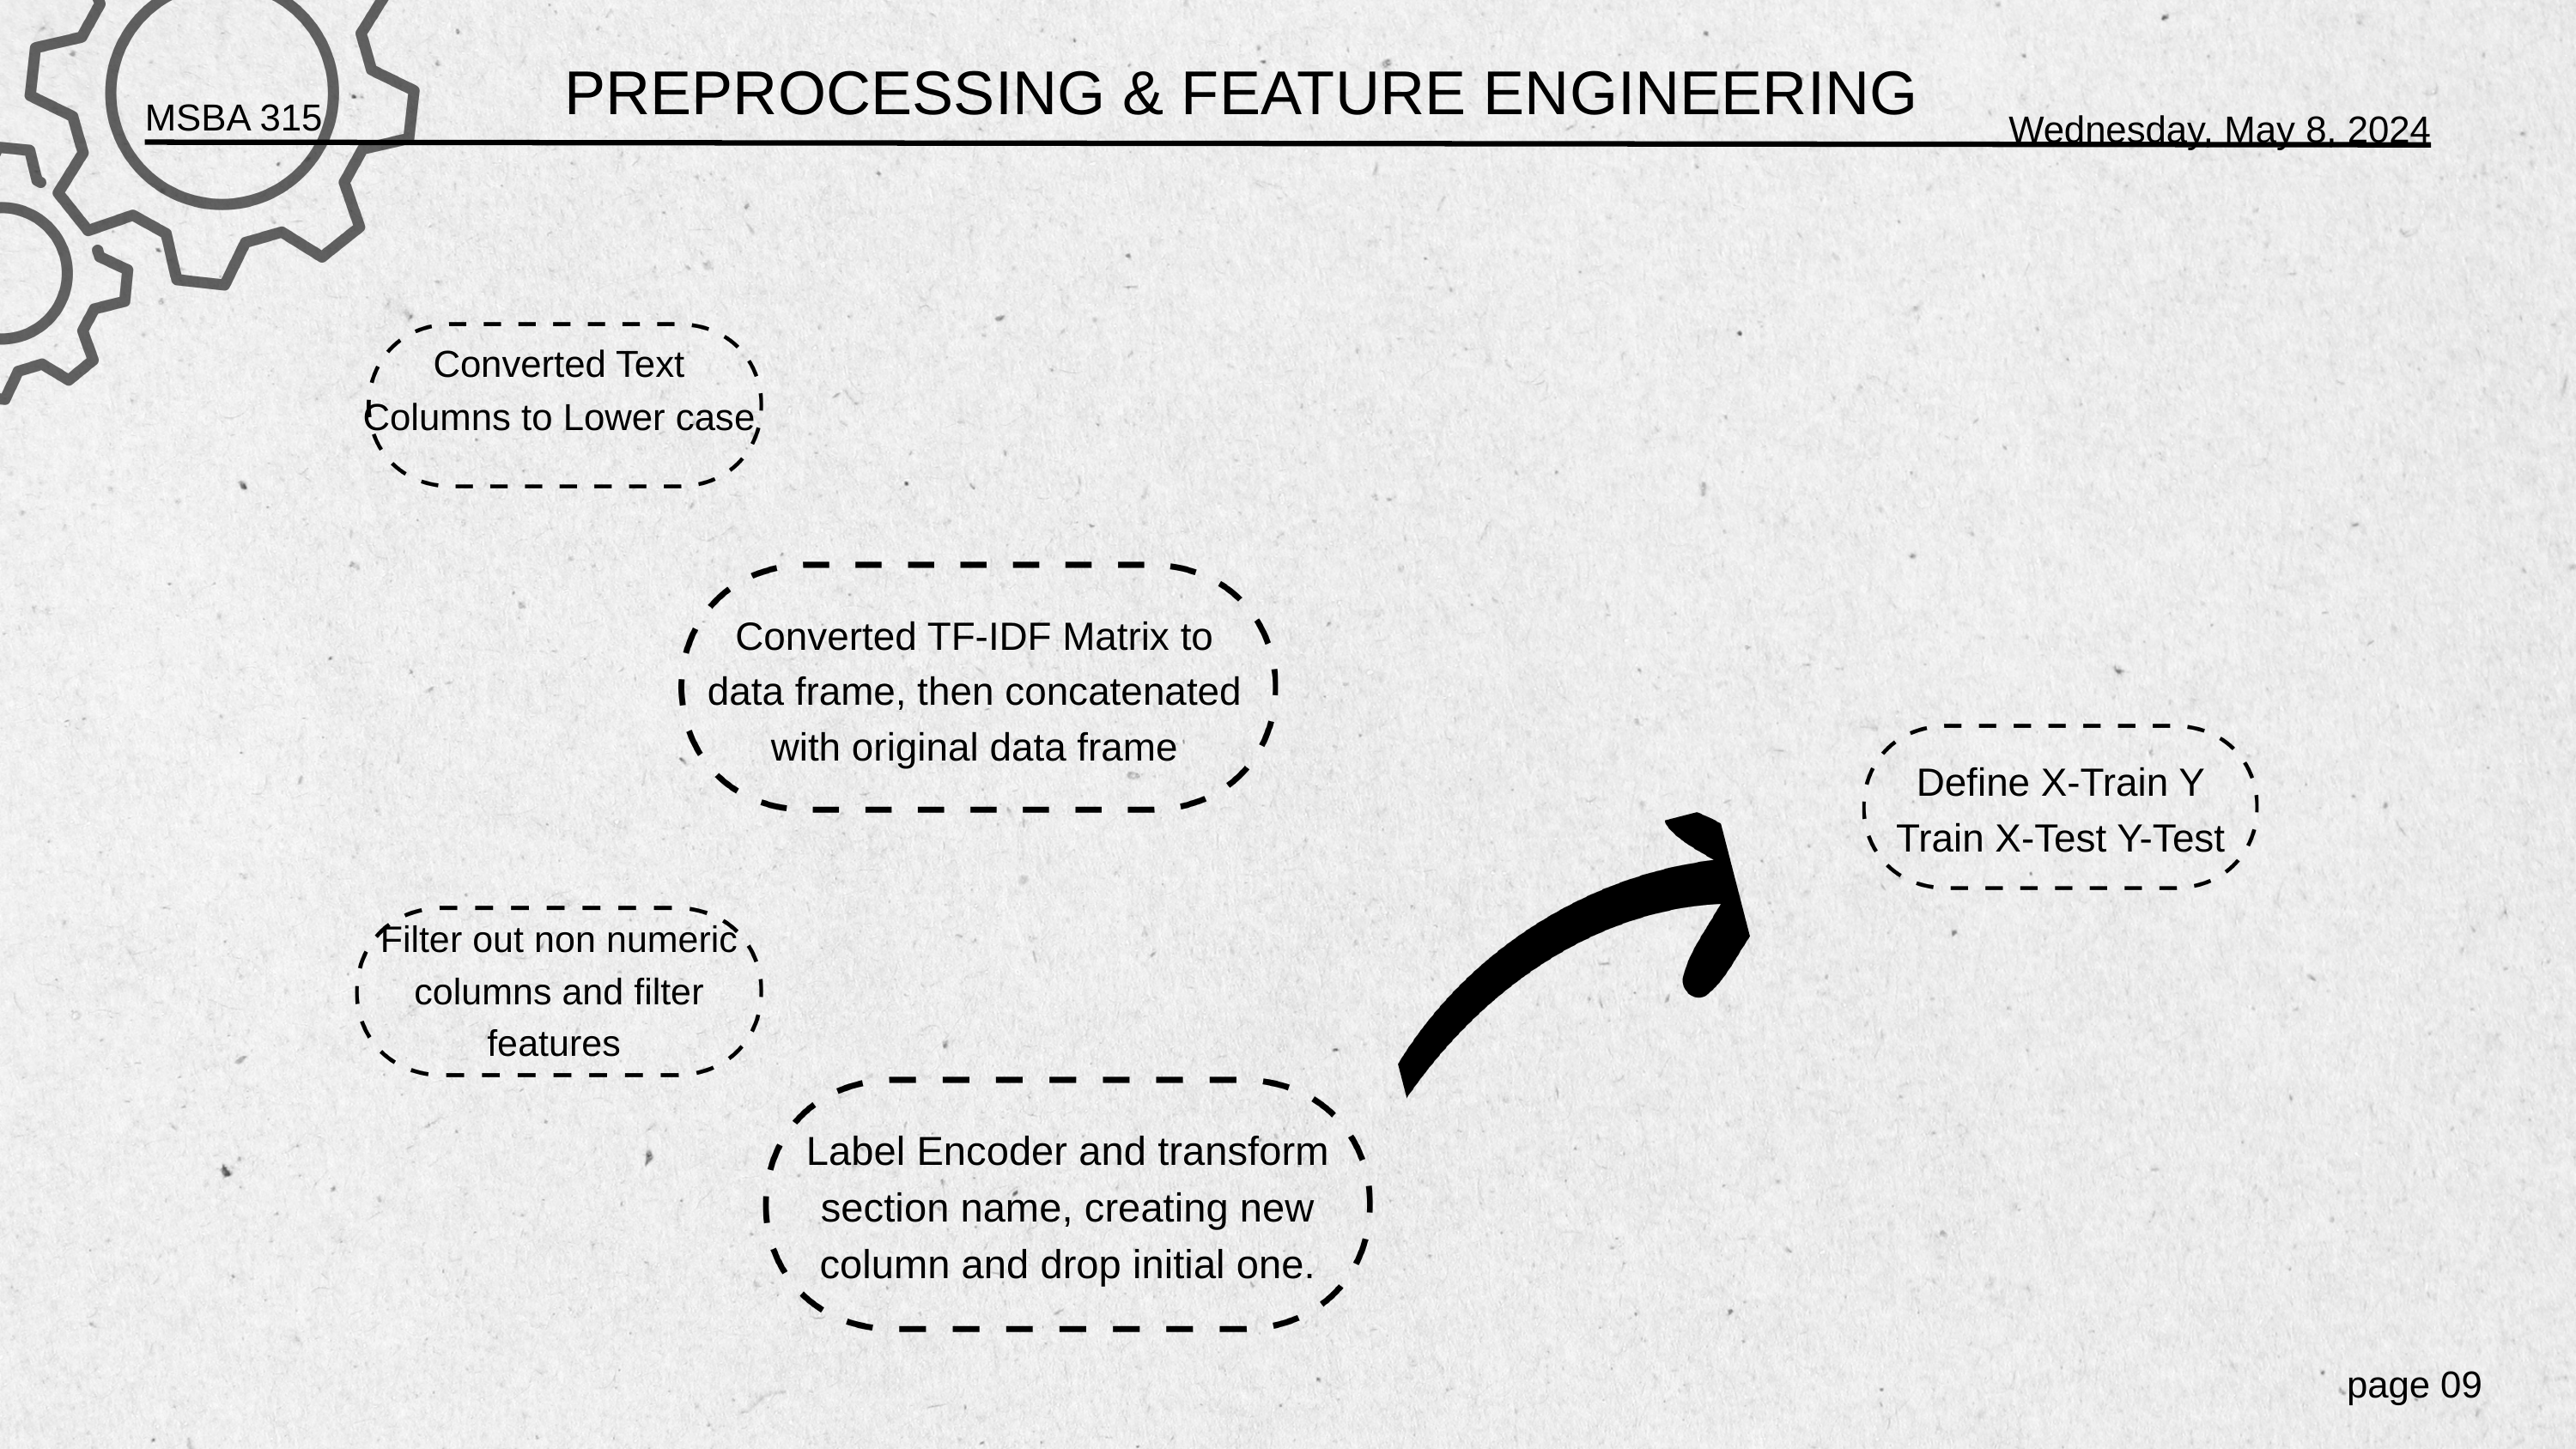

PREPROCESSING & FEATURE ENGINEERING
MSBA 315

Wednesday, May 8, 2024

Converted Text Columns to Lower case

Converted TF-IDF Matrix to data frame, then concatenated with original data frame

Define X-Train Y Train X-Test Y-Test

Filter out non numeric columns and filter features

Label Encoder and transform section name, creating new column and drop initial one.
page 09